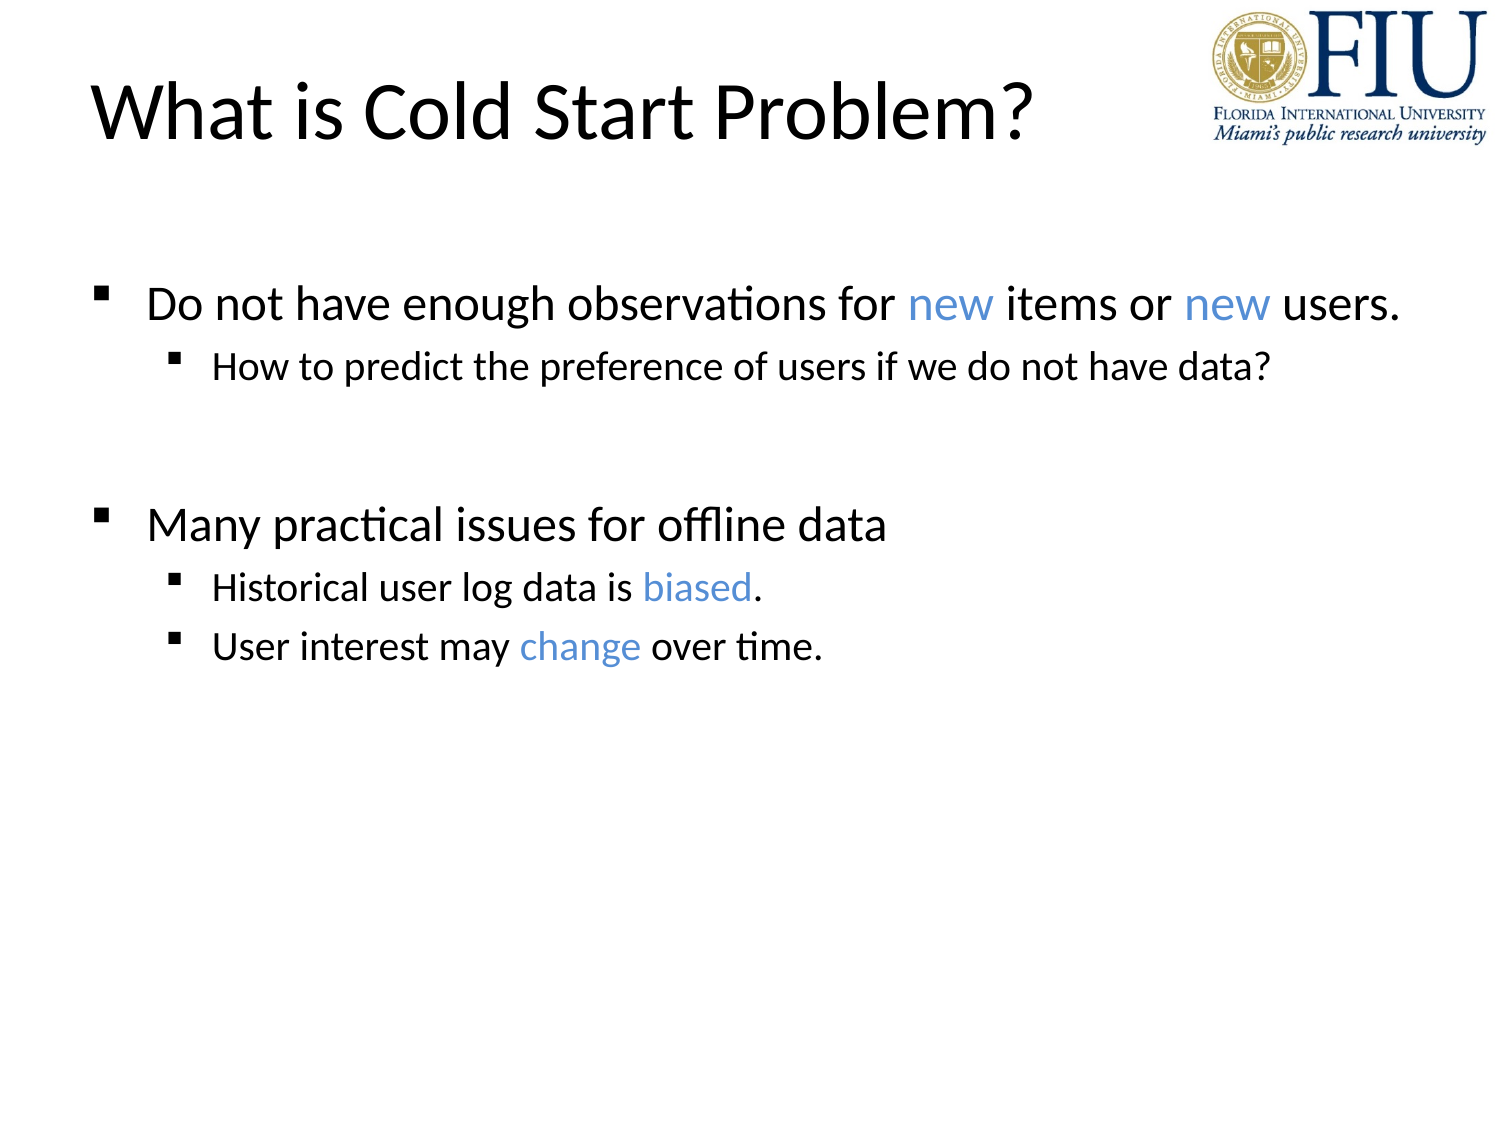

# What is Cold Start Problem?
Do not have enough observations for new items or new users.
How to predict the preference of users if we do not have data?

Many practical issues for offline data
Historical user log data is biased.
User interest may change over time.